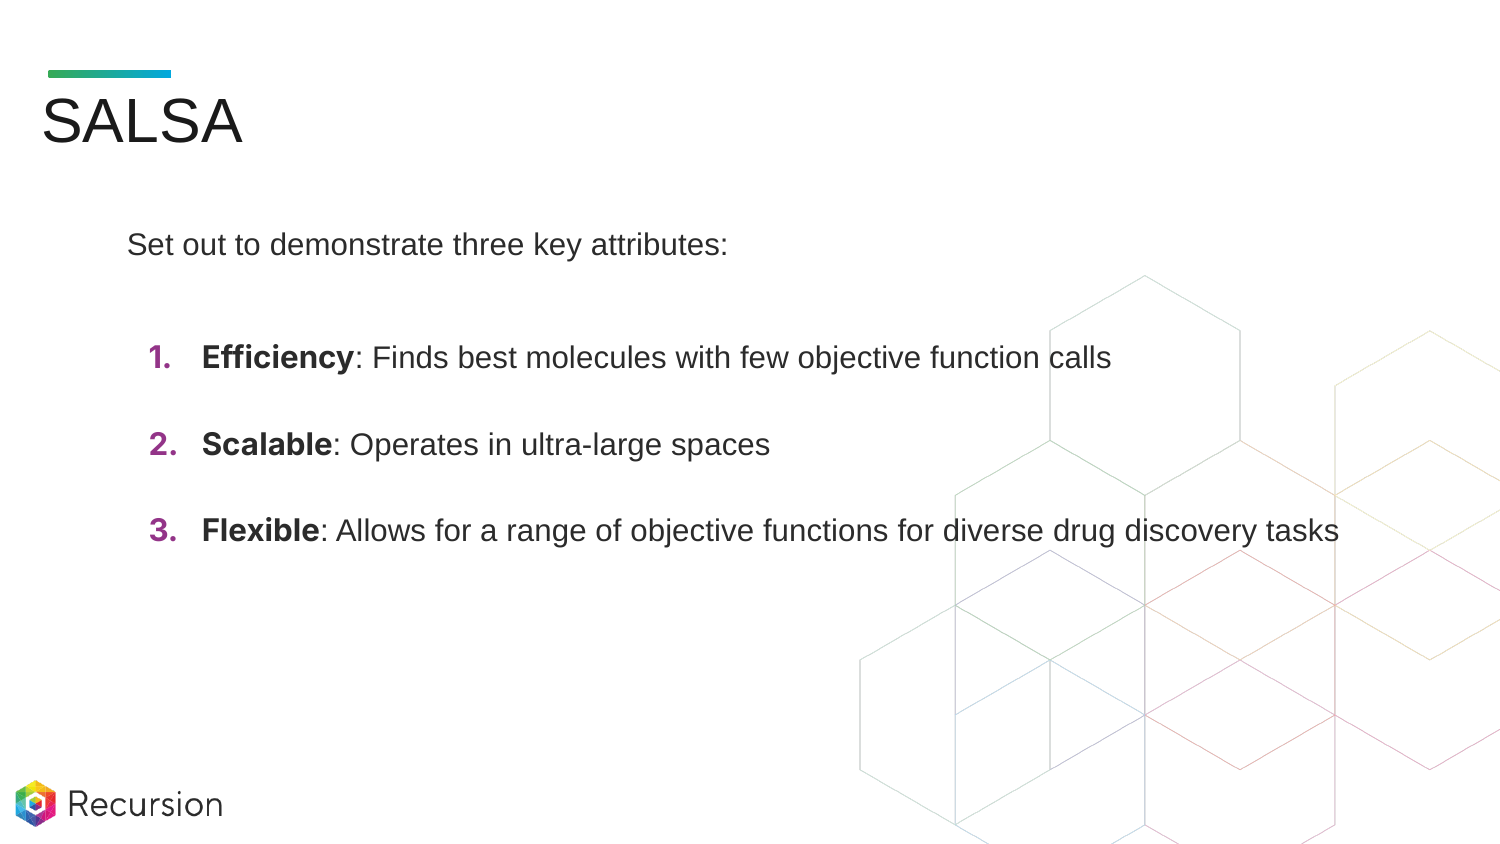

SALSA
Set out to demonstrate three key attributes:
Efficiency: Finds best molecules with few objective function calls
Scalable: Operates in ultra-large spaces
Flexible: Allows for a range of objective functions for diverse drug discovery tasks